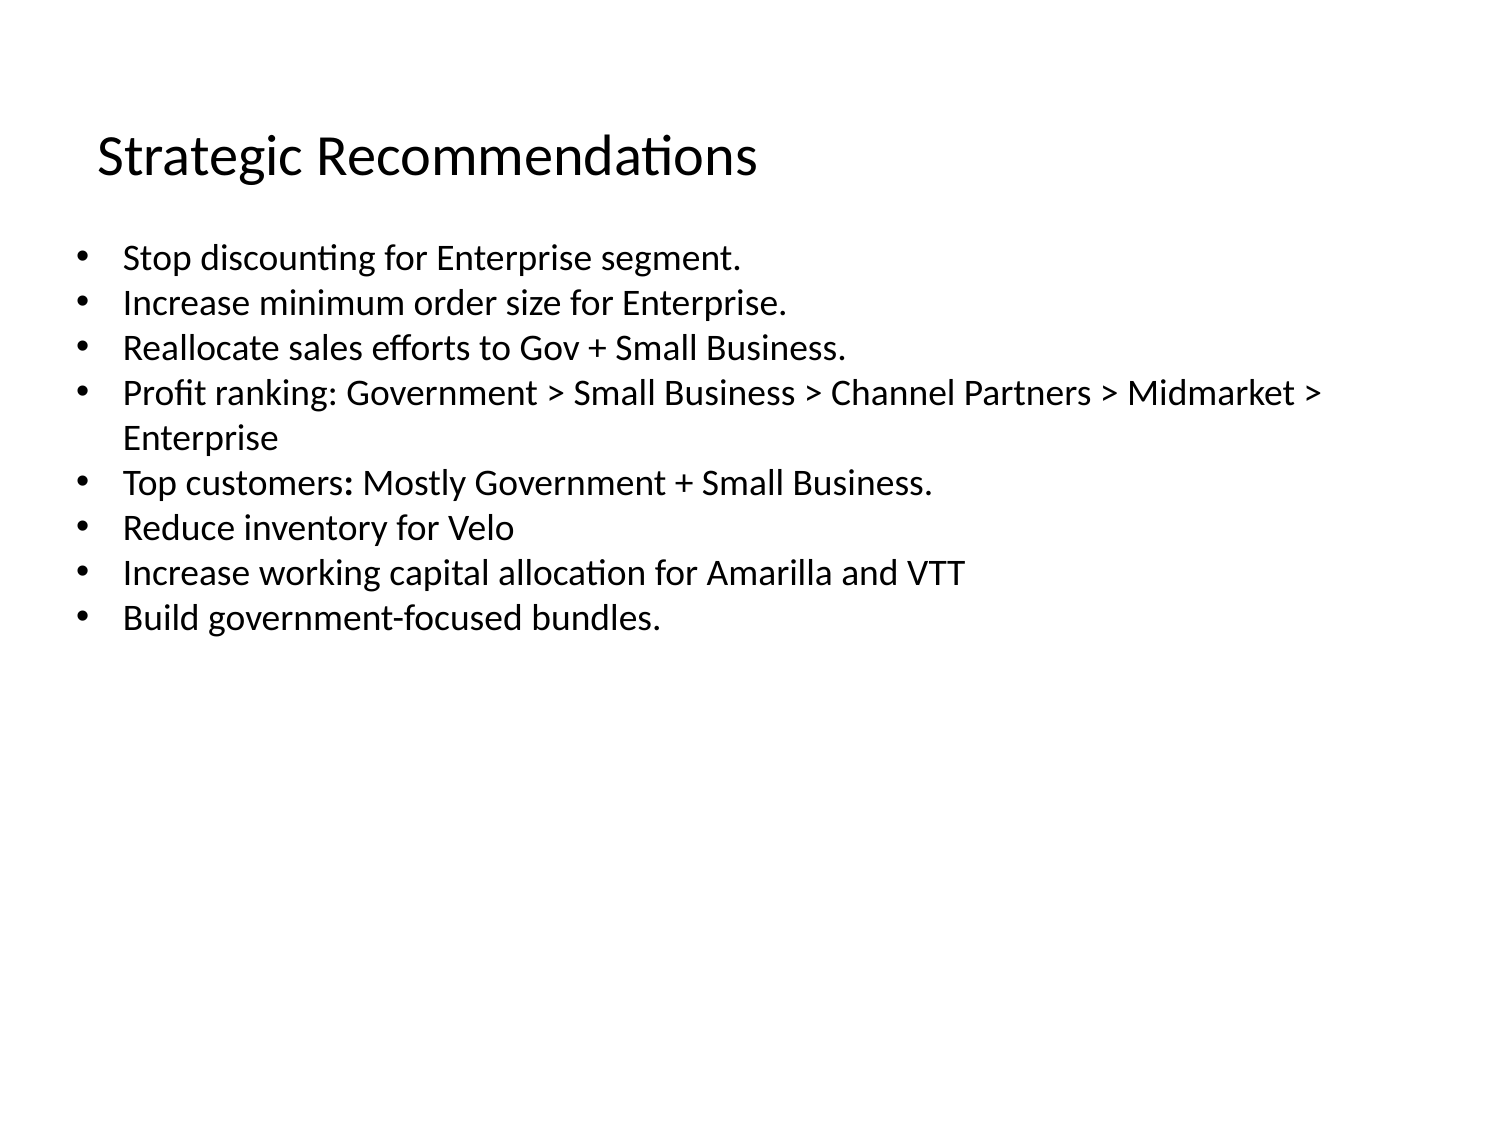

Strategic Recommendations
Stop discounting for Enterprise segment.
Increase minimum order size for Enterprise.
Reallocate sales efforts to Gov + Small Business.
Profit ranking: Government > Small Business > Channel Partners > Midmarket > Enterprise
Top customers: Mostly Government + Small Business.
Reduce inventory for Velo
Increase working capital allocation for Amarilla and VTT
Build government-focused bundles.